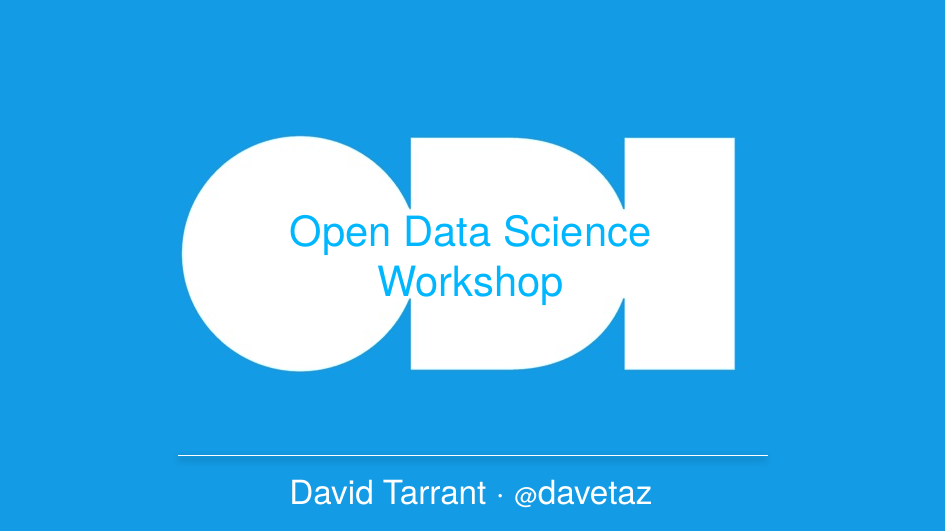

Open Data Science Workshop
David Tarrant · @davetaz